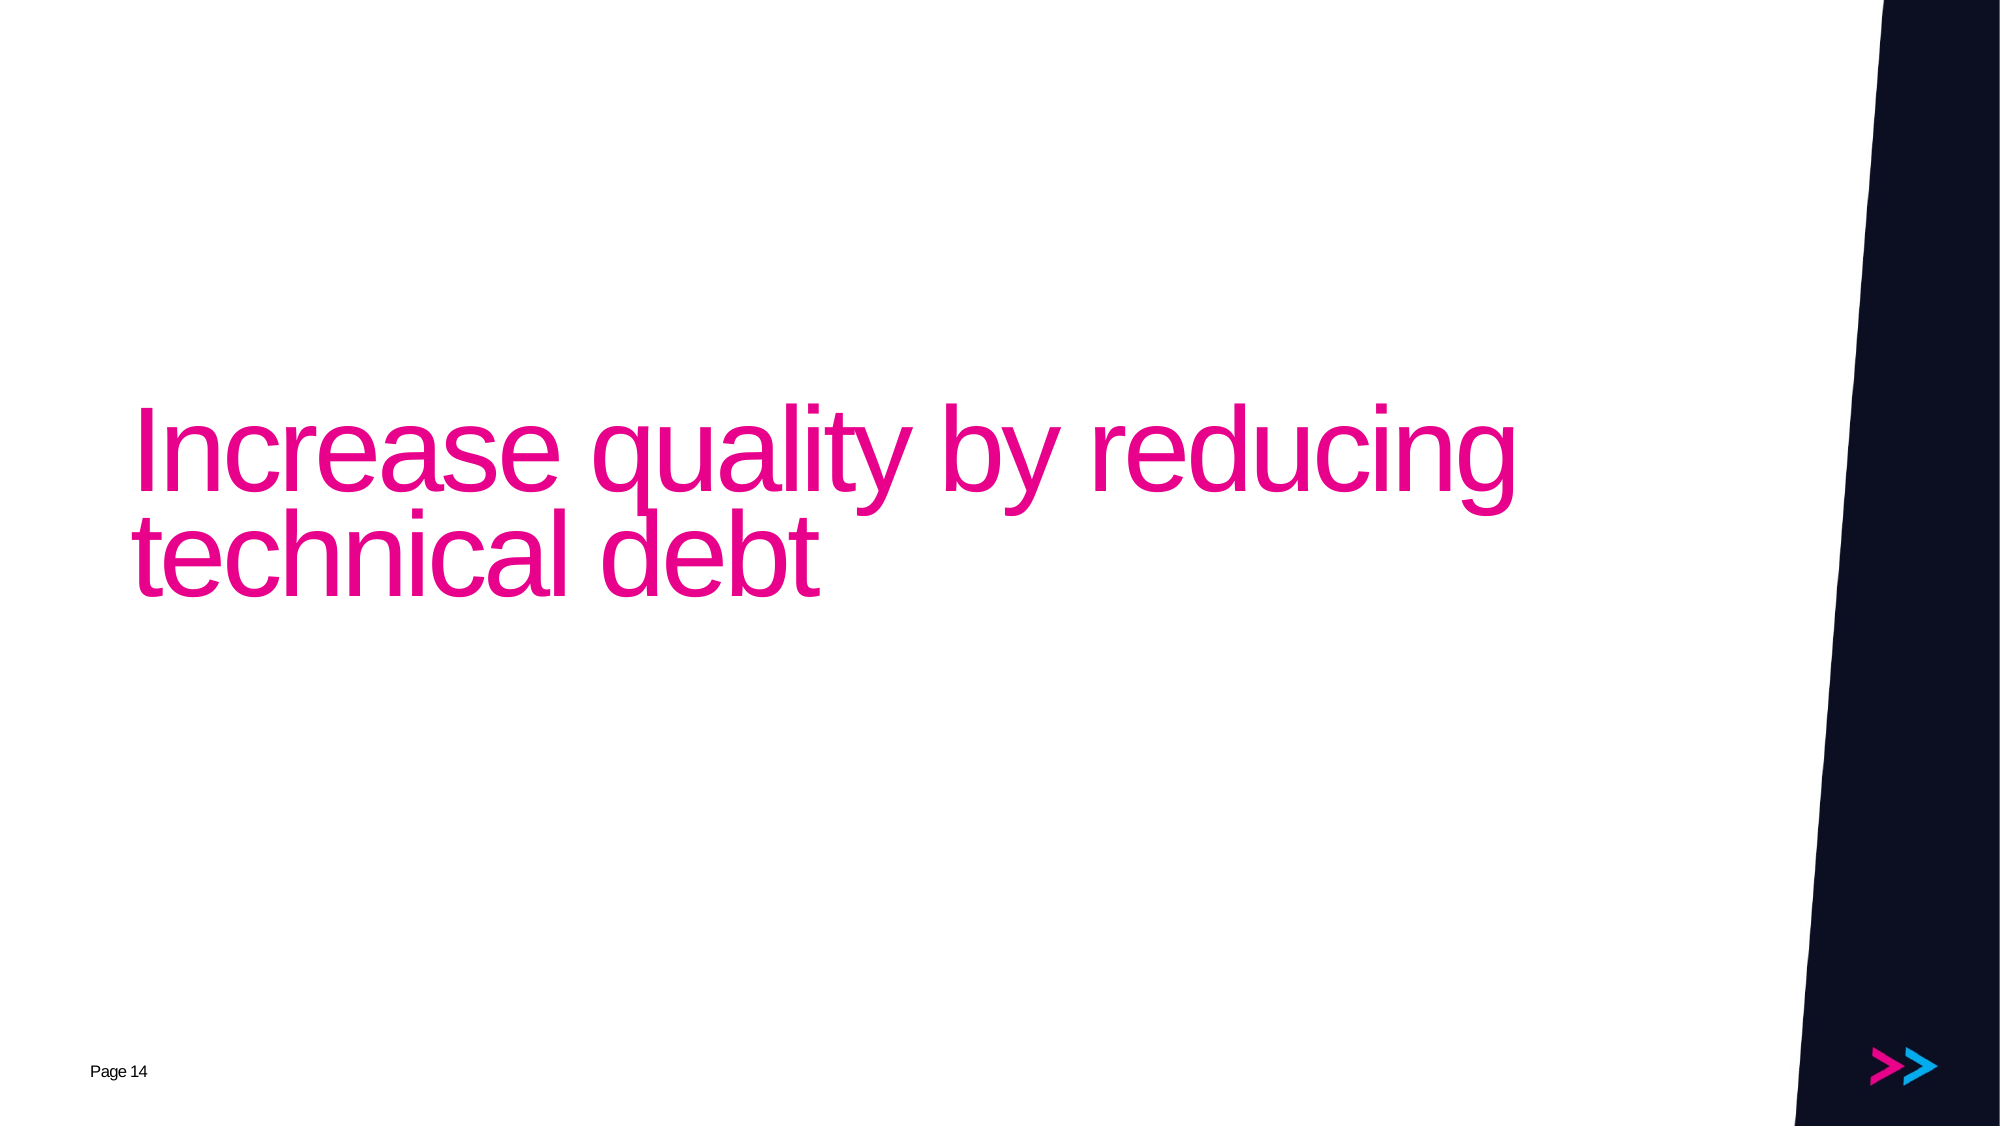

# Increase quality by reducing technical debt
14